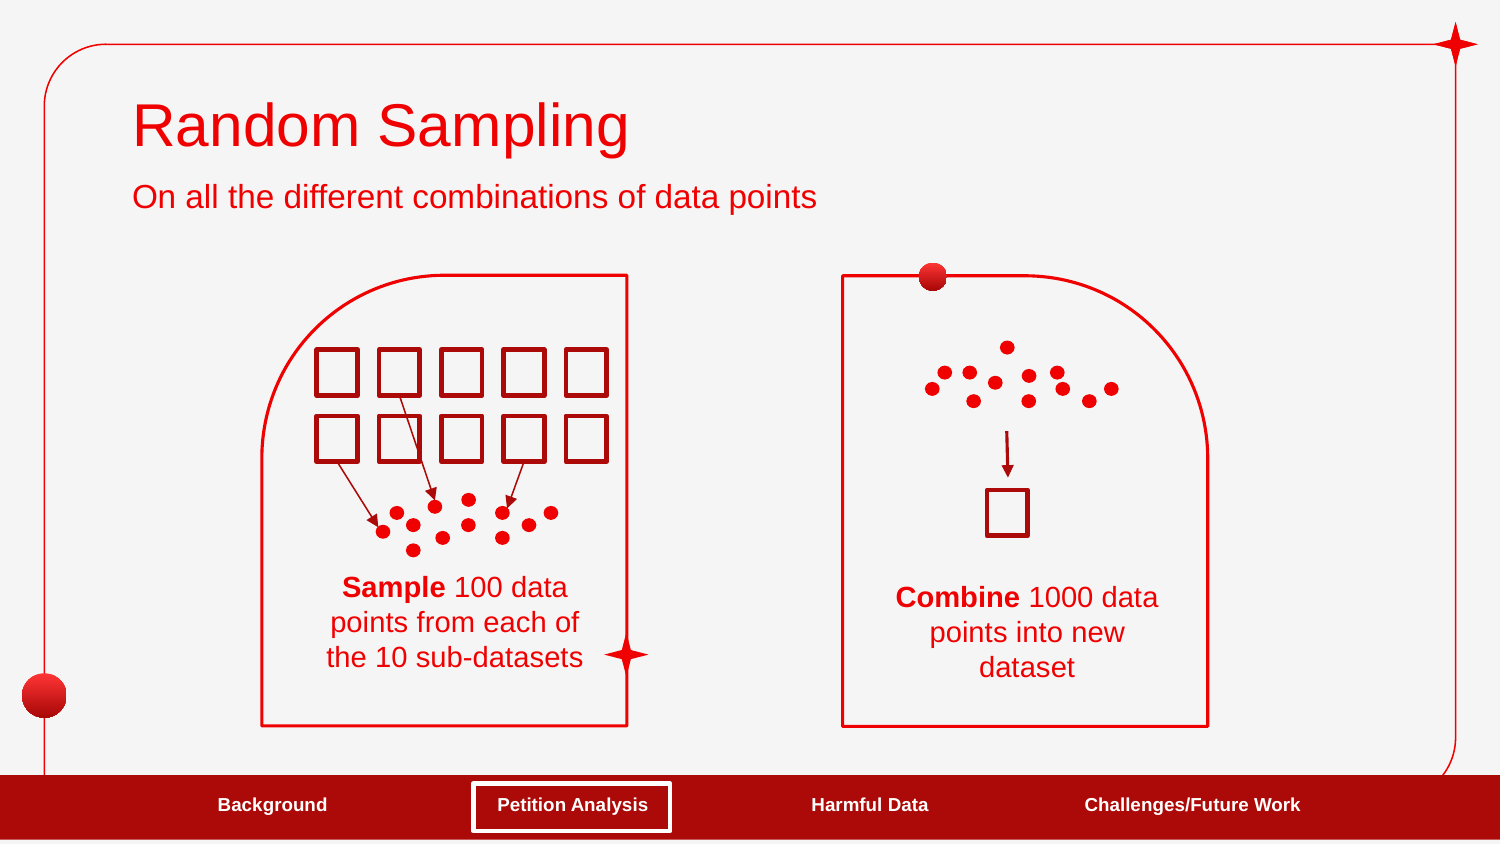

# Random Sampling
On all the different combinations of data points

Sample 100 data points from each of the 10 sub-datasets

Combine 1000 data points into new dataset

Petition Analysis
Background
Harmful Data
Challenges/Future Work